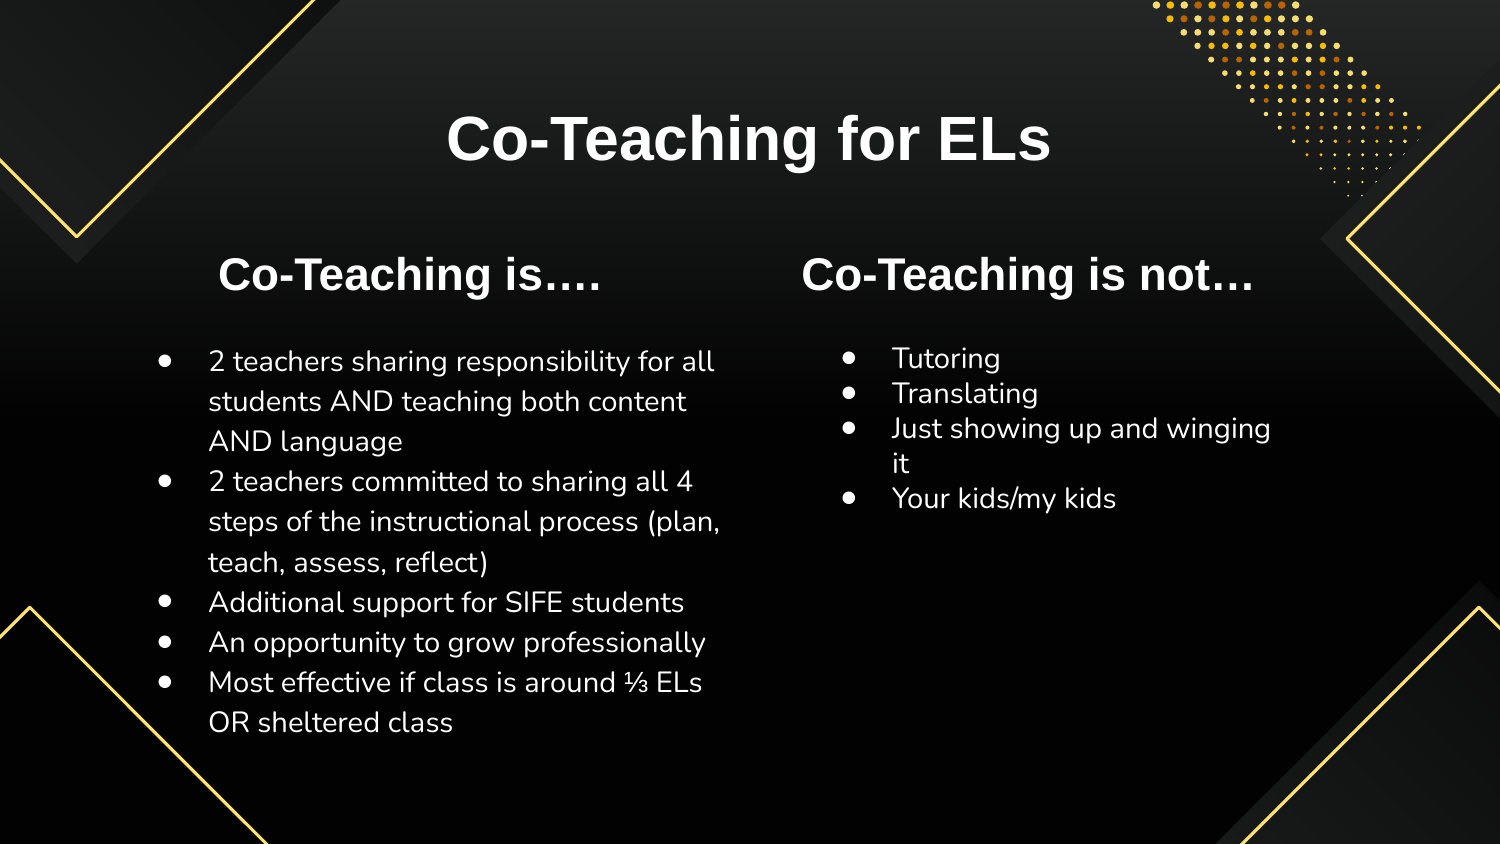

# Co-Teaching for ELs
Co-Teaching is….
Co-Teaching is not…
2 teachers sharing responsibility for all students AND teaching both content AND language
2 teachers committed to sharing all 4 steps of the instructional process (plan, teach, assess, reflect)
Additional support for SIFE students
An opportunity to grow professionally
Most effective if class is around ⅓ ELs OR sheltered class
Tutoring
Translating
Just showing up and winging it
Your kids/my kids